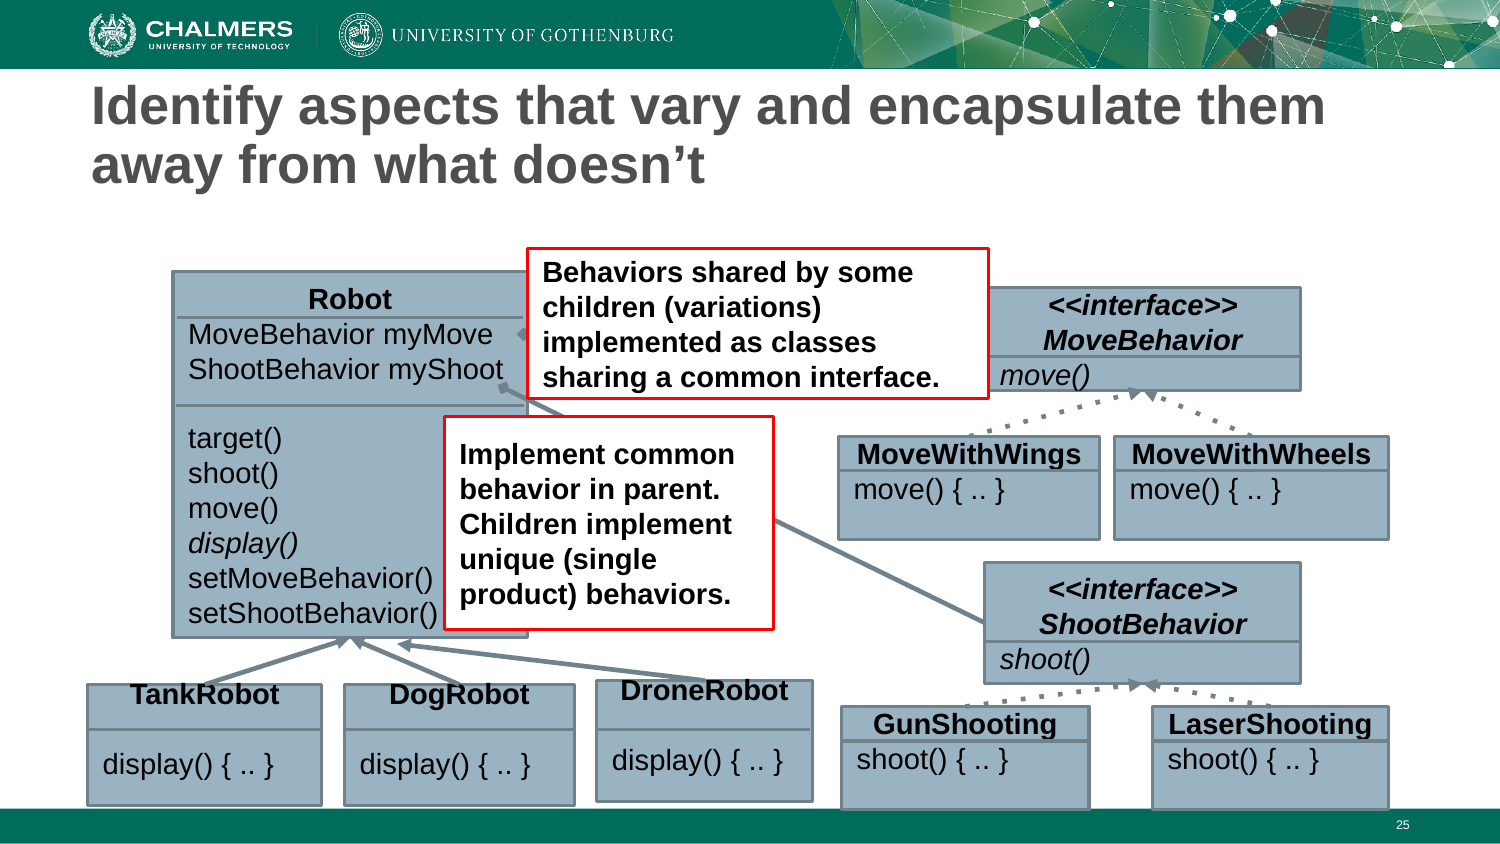

# Identify aspects that vary and encapsulate them away from what doesn’t
Behaviors shared by some children (variations) implemented as classes sharing a common interface.
Robot
MoveBehavior myMove
ShootBehavior myShoot

target()
shoot()
move()
display()
setMoveBehavior()
setShootBehavior()
<<interface>>
MoveBehavior
move()
Implement common behavior in parent. Children implement unique (single product) behaviors.
MoveWithWings
move() { .. }

MoveWithWheels
move() { .. }

<<interface>>
ShootBehavior
shoot()
DroneRobot

display() { .. }

TankRobot

display() { .. }

DogRobot

display() { .. }

GunShooting
shoot() { .. }

LaserShooting
shoot() { .. }

25